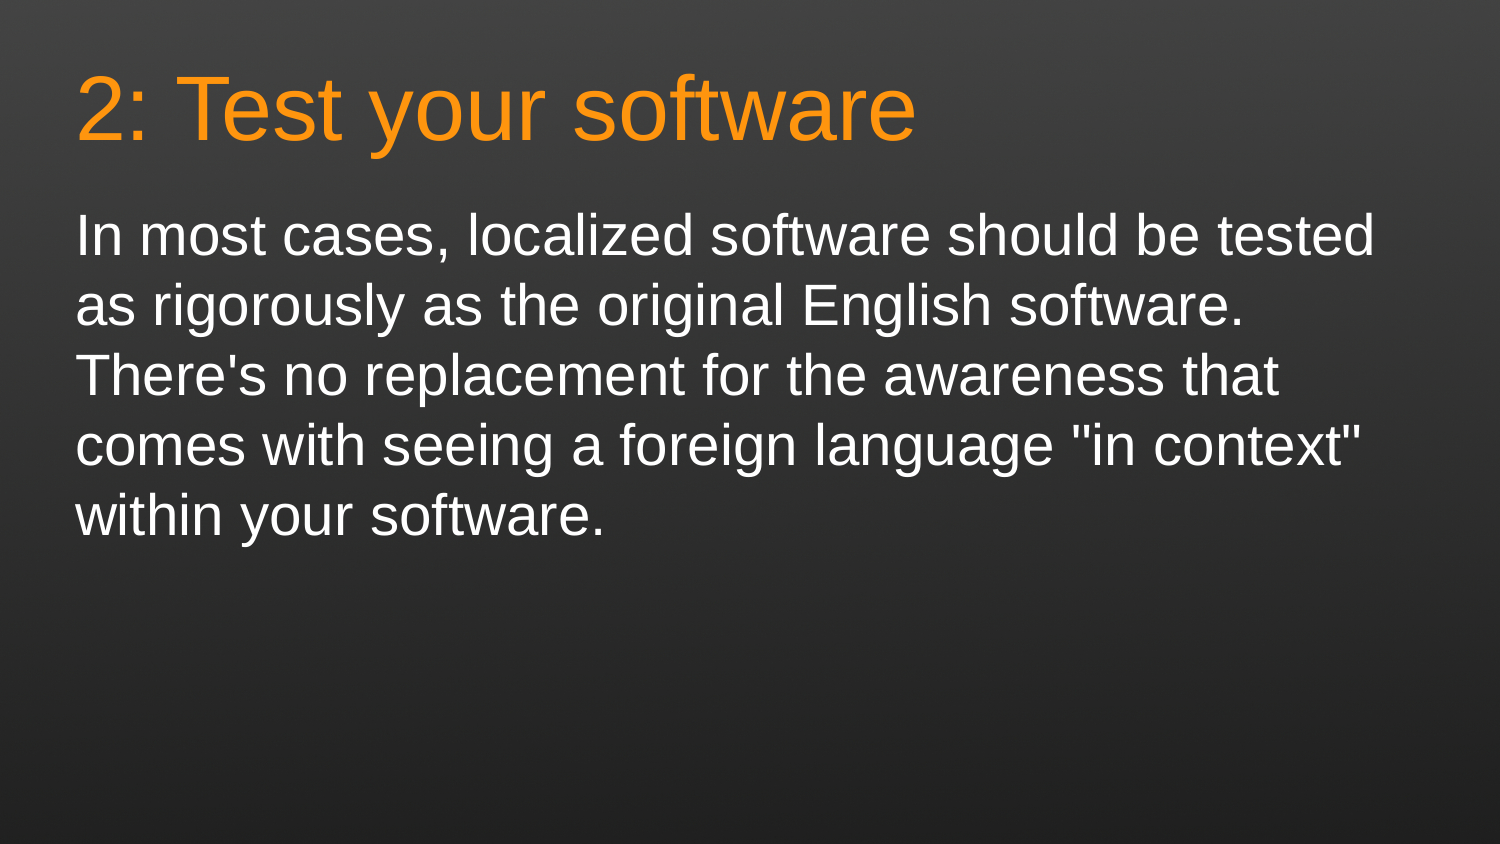

2: Test your software
In most cases, localized software should be tested as rigorously as the original English software.
There's no replacement for the awareness that comes with seeing a foreign language "in context" within your software.